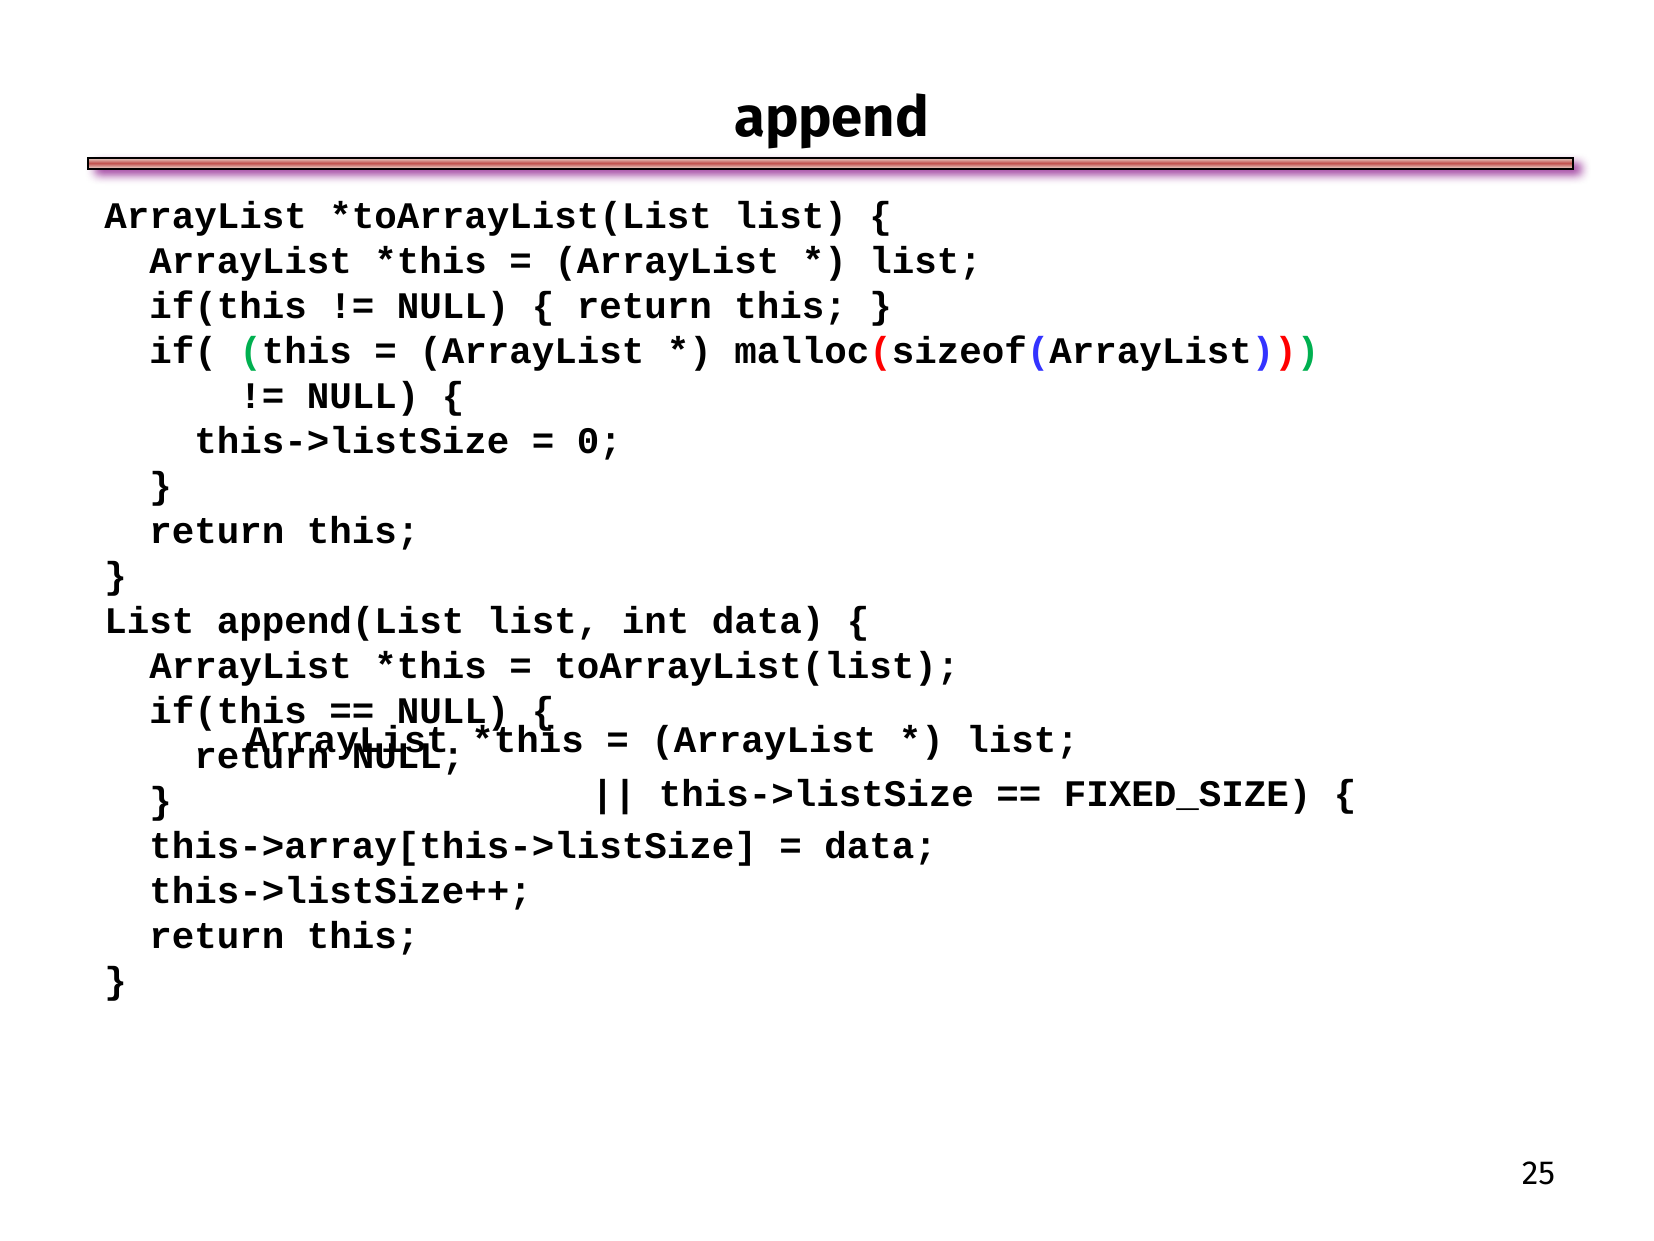

append
ArrayList *toArrayList(List list) {
  ArrayList *this = (ArrayList *) list;
  if(this != NULL) { return this; }
  if( (this = (ArrayList *) malloc(sizeof(ArrayList)))
      != NULL) {
    this->listSize = 0;
  }
  return this;
}
List append(List list, int data) {
  ArrayList *this = toArrayList(list);
  if(this == NULL) {
    return NULL;
  }
  this->array[this->listSize] = data;
  this->listSize++;
  return this;
}
ArrayList *this = (ArrayList *) list;
|| this->listSize == FIXED_SIZE) {
25